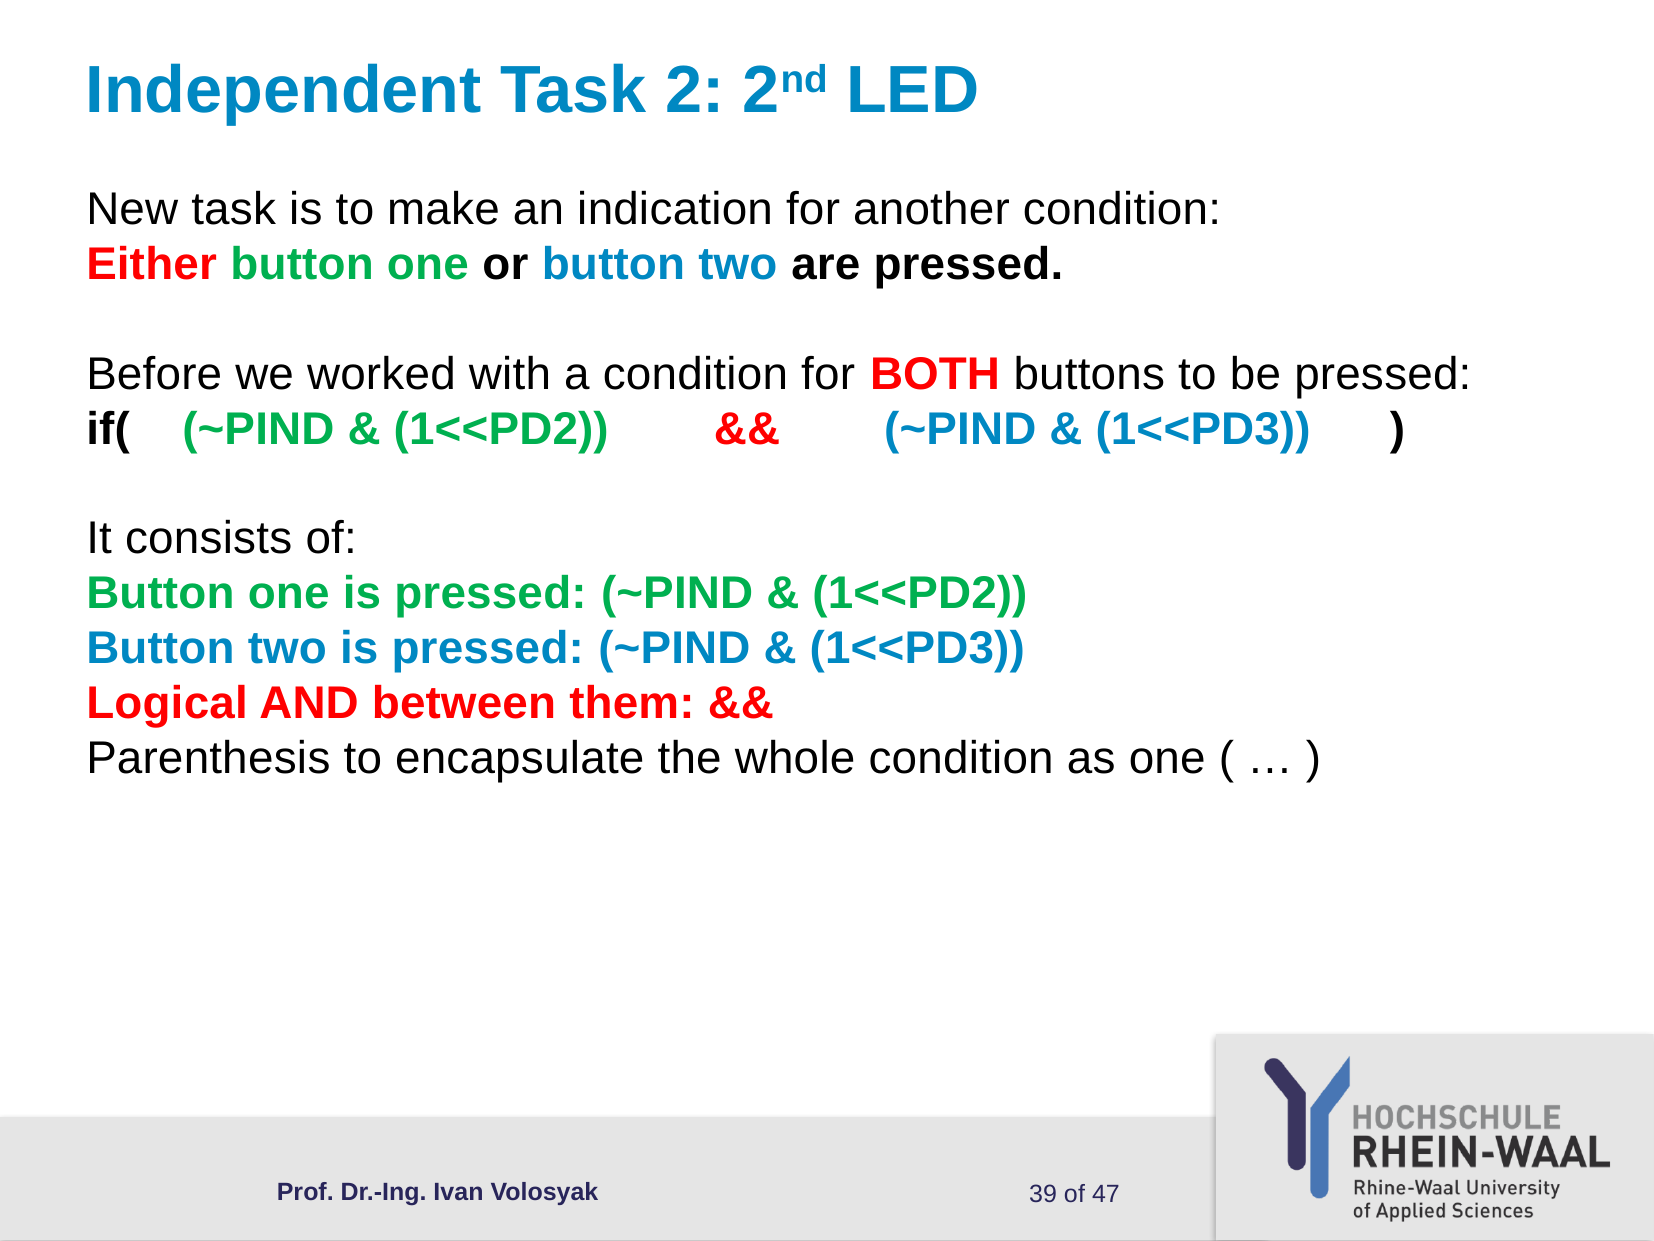

# Independent Task 2: 2nd LED
New task is to make an indication for another condition:
Either button one or button two are pressed.

Before we worked with a condition for BOTH buttons to be pressed:
if(    (~PIND & (1<<PD2))        &&        (~PIND & (1<<PD3))      )

It consists of:
Button one is pressed: (~PIND & (1<<PD2))
Button two is pressed: (~PIND & (1<<PD3))
Logical AND between them: &&
Parenthesis to encapsulate the whole condition as one ( … )

Prof. Dr.-Ing. Ivan Volosyak